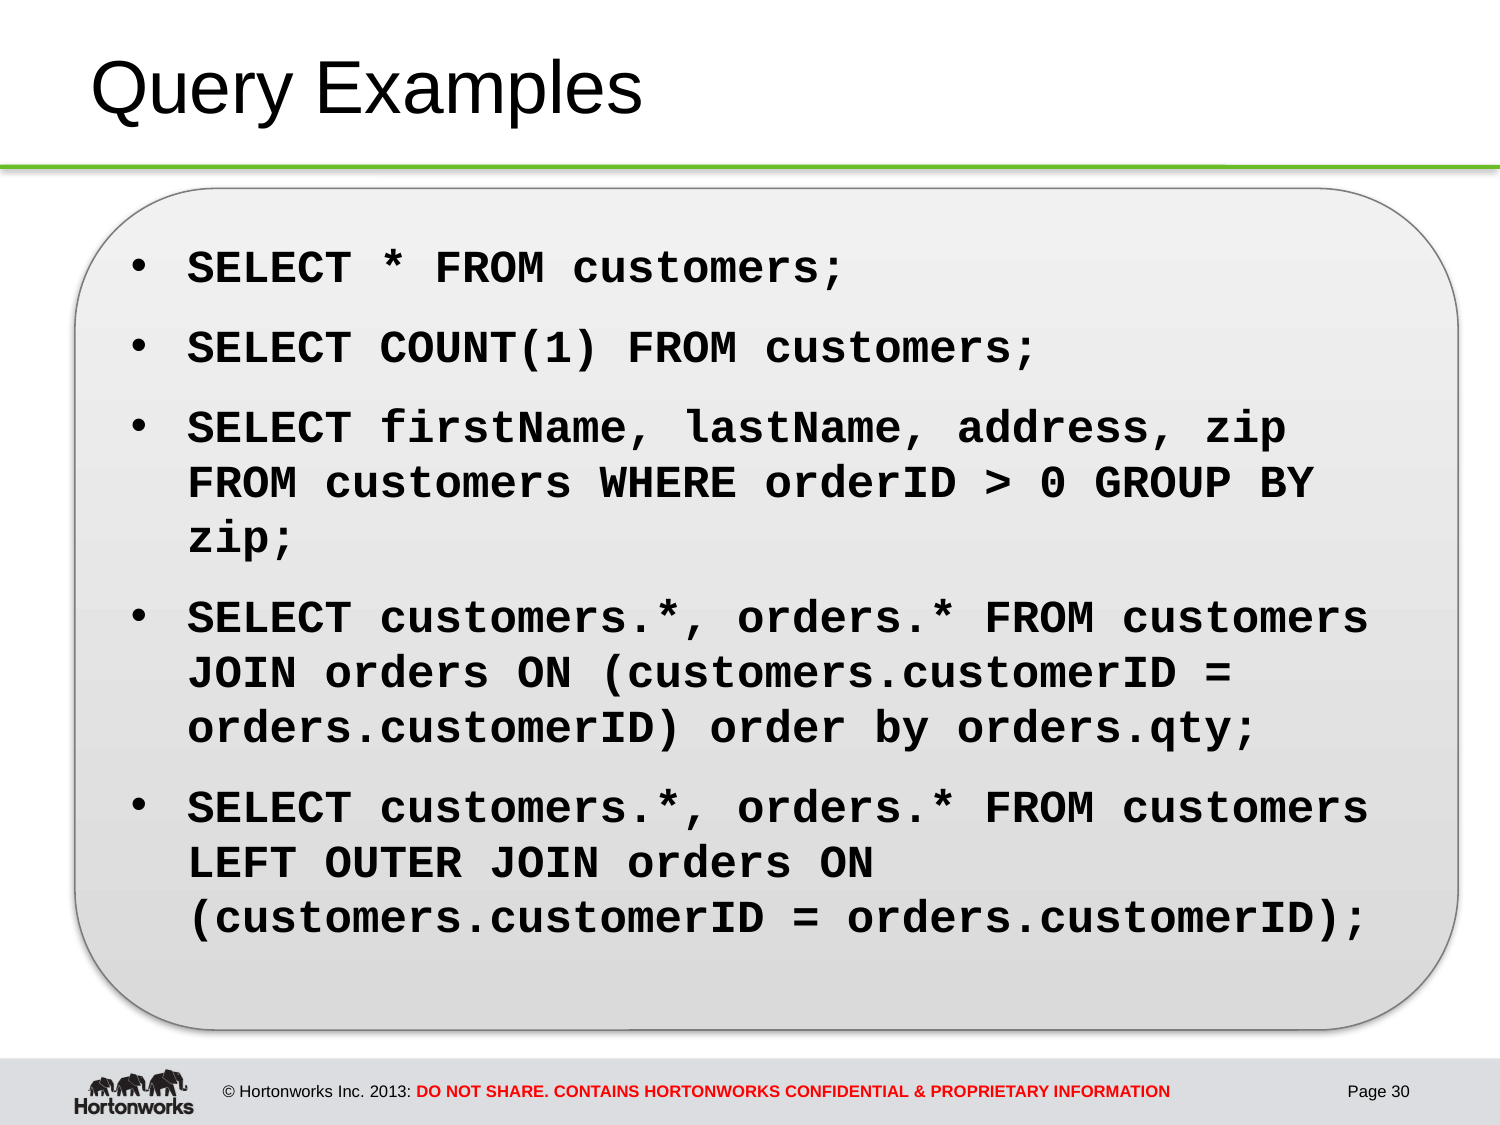

# Query Examples
SELECT * FROM customers;
SELECT COUNT(1) FROM customers;
SELECT firstName, lastName, address, zip FROM customers WHERE orderID > 0 GROUP BY zip;
SELECT customers.*, orders.* FROM customers JOIN orders ON (customers.customerID = orders.customerID) order by orders.qty;
SELECT customers.*, orders.* FROM customers LEFT OUTER JOIN orders ON (customers.customerID = orders.customerID);
Page 30